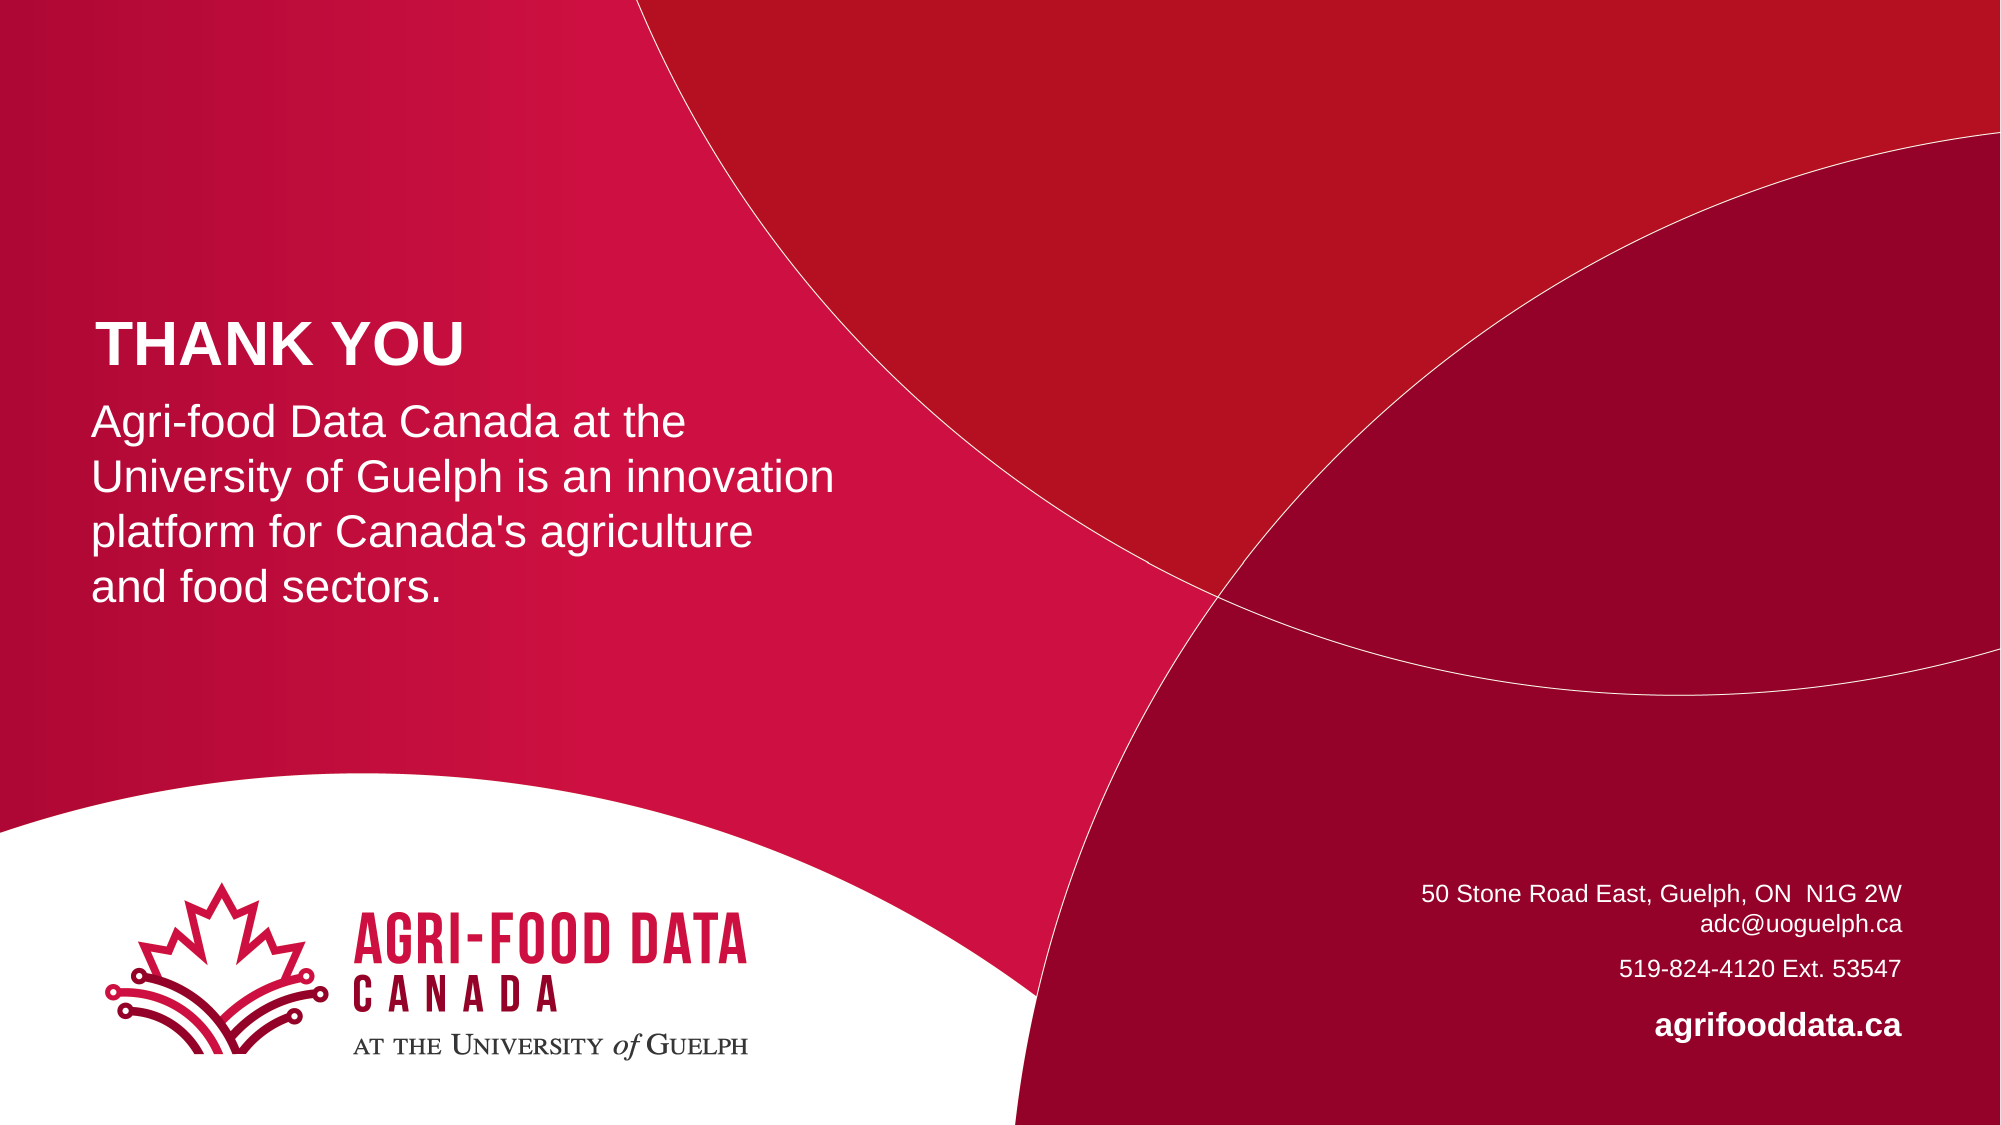

Agri-food Data Canada at the
University of Guelph is an innovation platform for Canada's agriculture
and food sectors.
# THANK YOU
50 Stone Road East, Guelph, ON  N1G 2W
adc@uoguelph.ca
519-824-4120 Ext. 53547
agrifooddata.ca